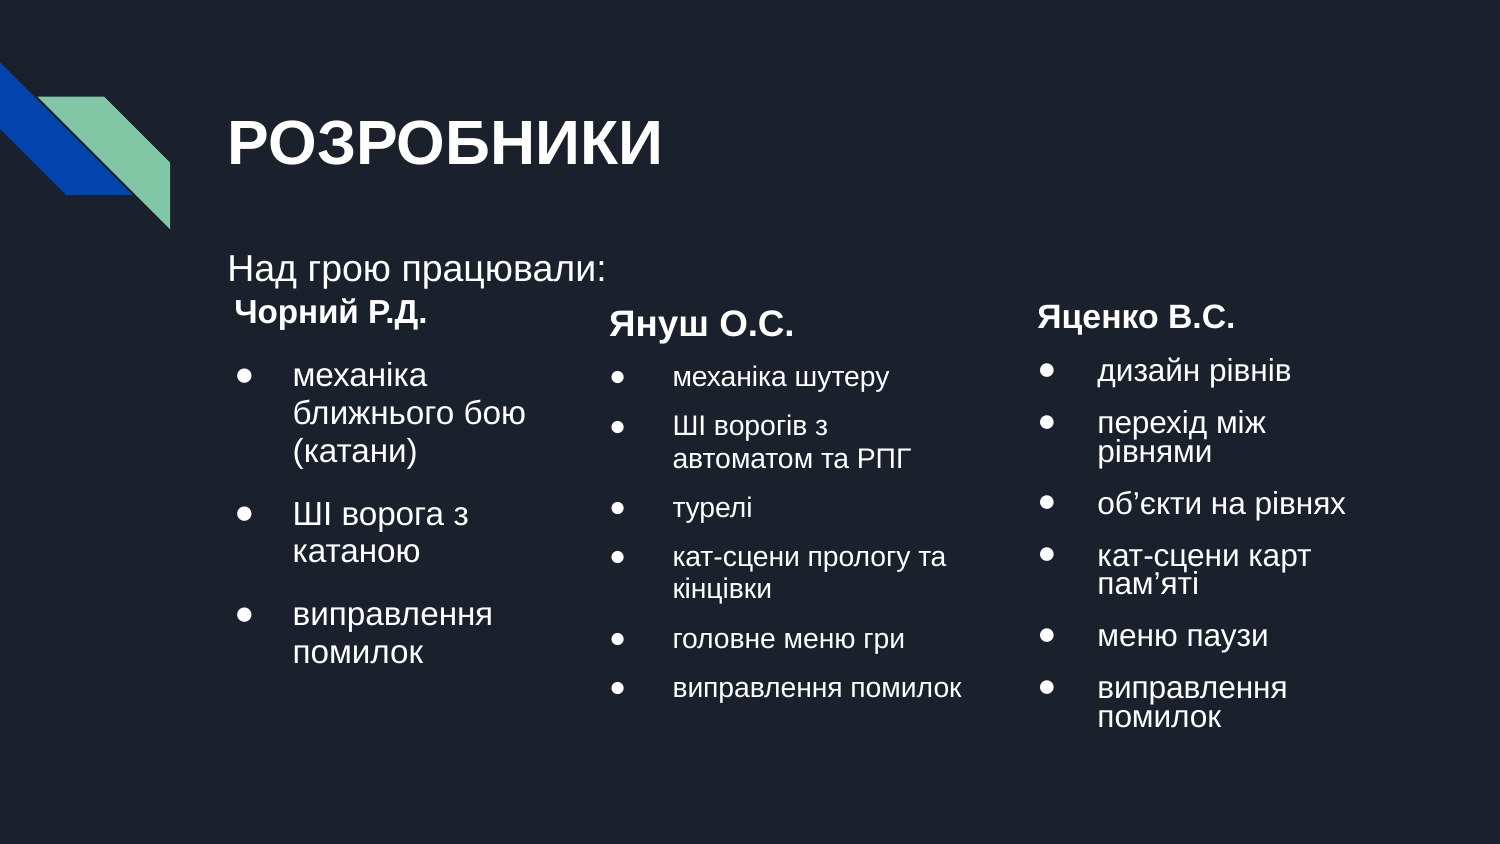

# РОЗРОБНИКИ
Над грою працювали:
Чорний Р.Д.
механіка ближнього бою (катани)
ШІ ворога з катаною
виправлення помилок
Януш О.С.
механіка шутеру
ШІ ворогів з автоматом та РПГ
турелі
кат-сцени прологу та кінцівки
головне меню гри
виправлення помилок

Яценко В.С.
дизайн рівнів
перехід між рівнями
об’єкти на рівнях
кат-сцени карт пам’яті
меню паузи
виправлення помилок